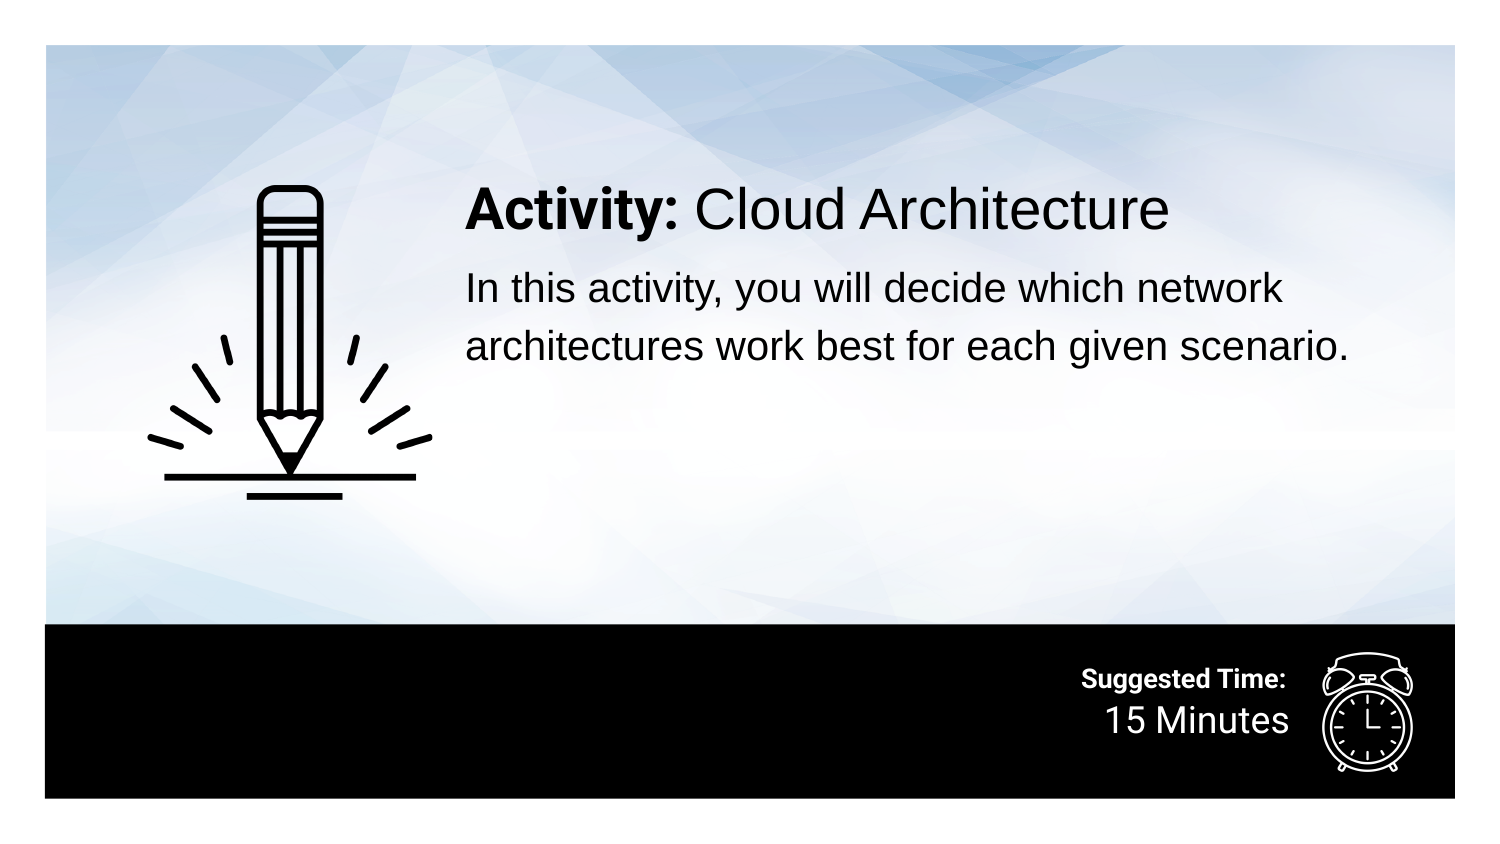

Activity: Cloud Architecture
In this activity, you will decide which network architectures work best for each given scenario.
# 15 Minutes